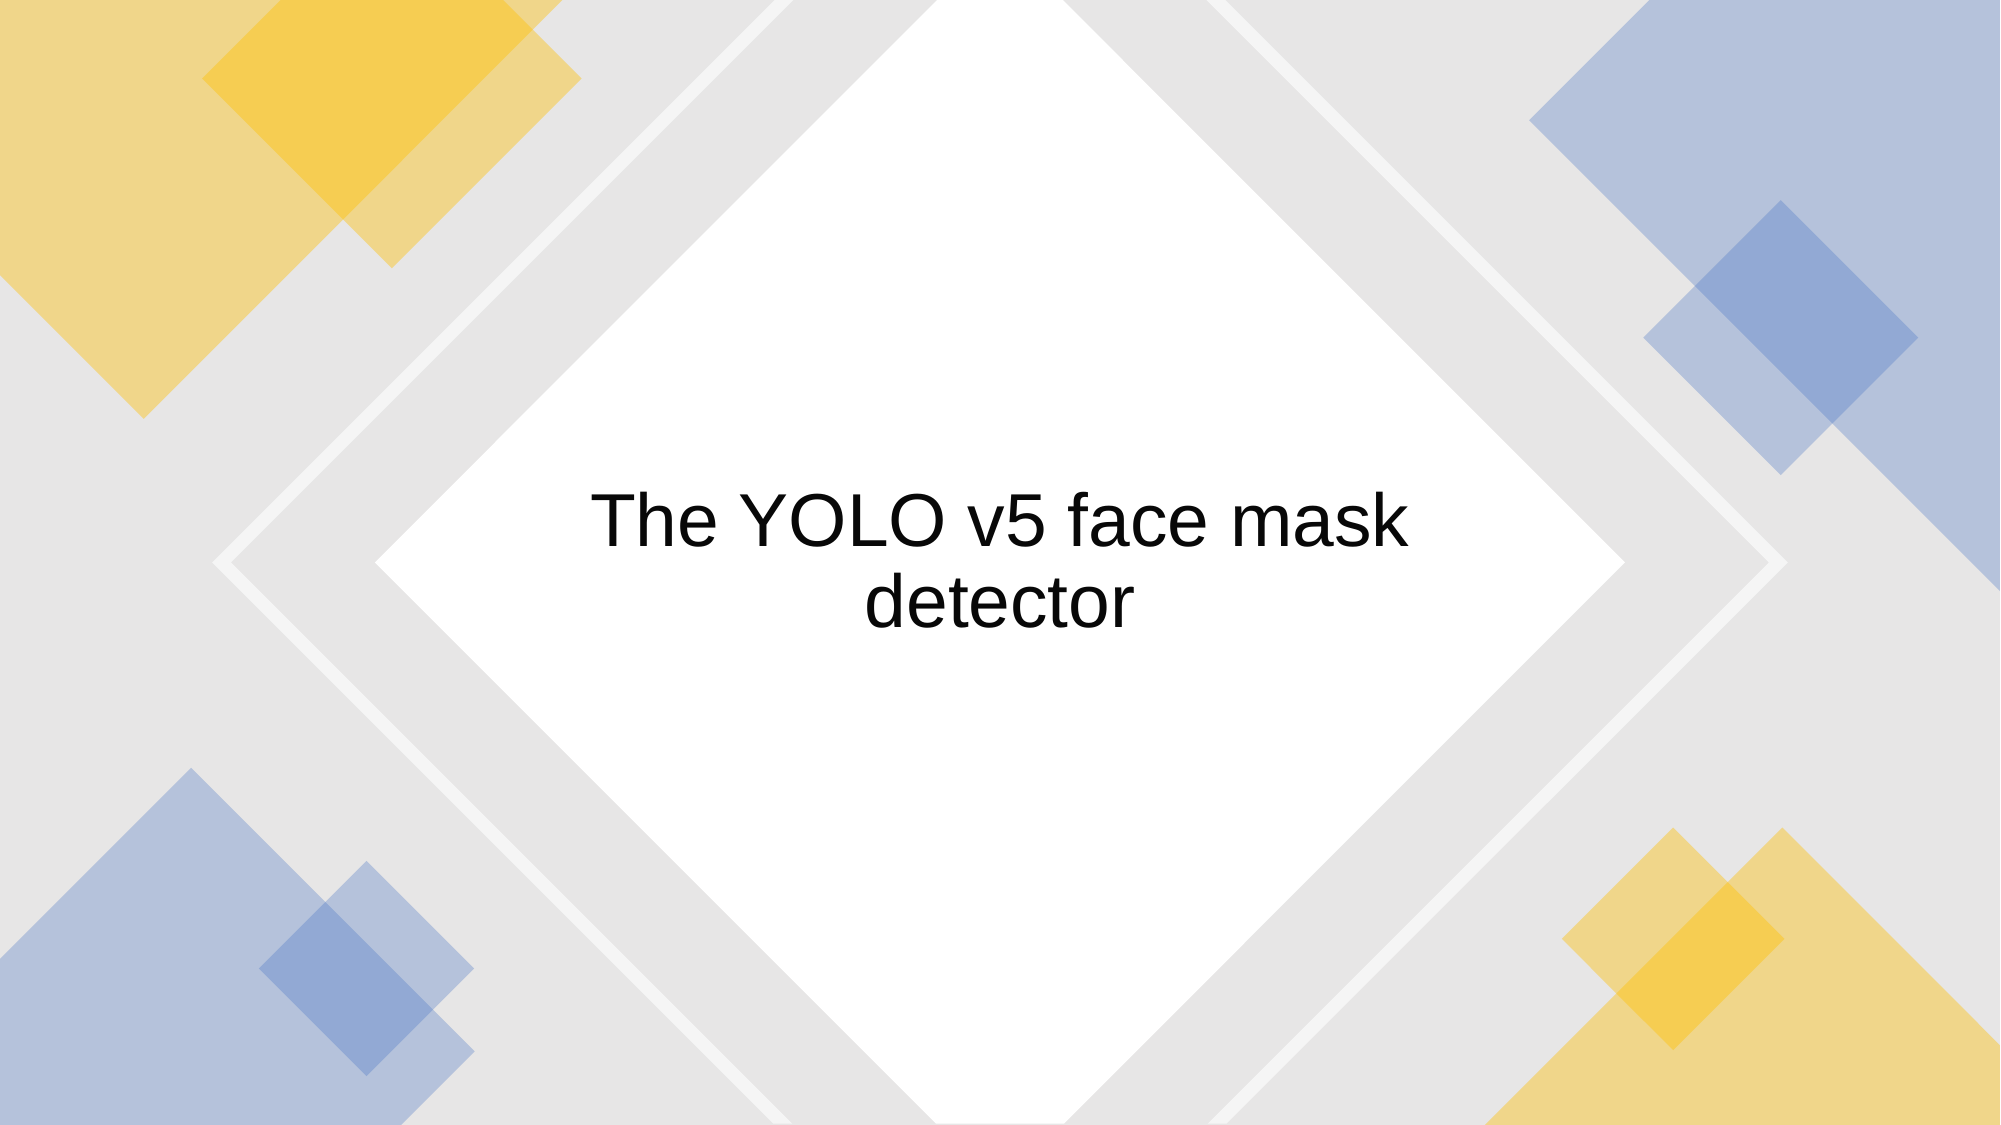

# The YOLO v5 face mask detector